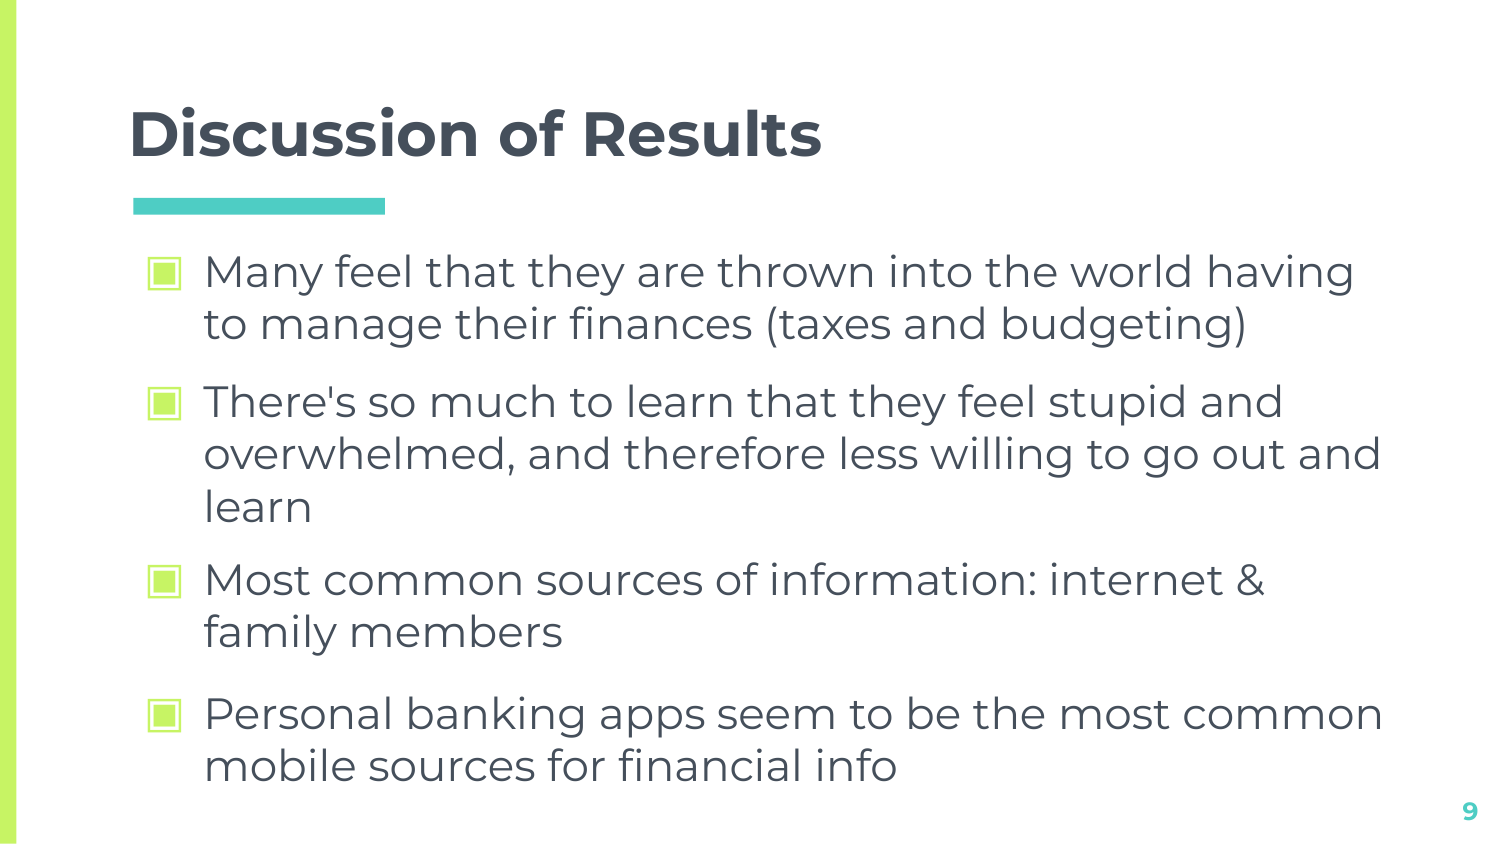

# Discussion of Results
Many feel that they are thrown into the world having to manage their finances (taxes and budgeting)

There's so much to learn that they feel stupid and overwhelmed, and therefore less willing to go out and learn
Most common sources of information: internet & family members
Personal banking apps seem to be the most common mobile sources for financial info
9